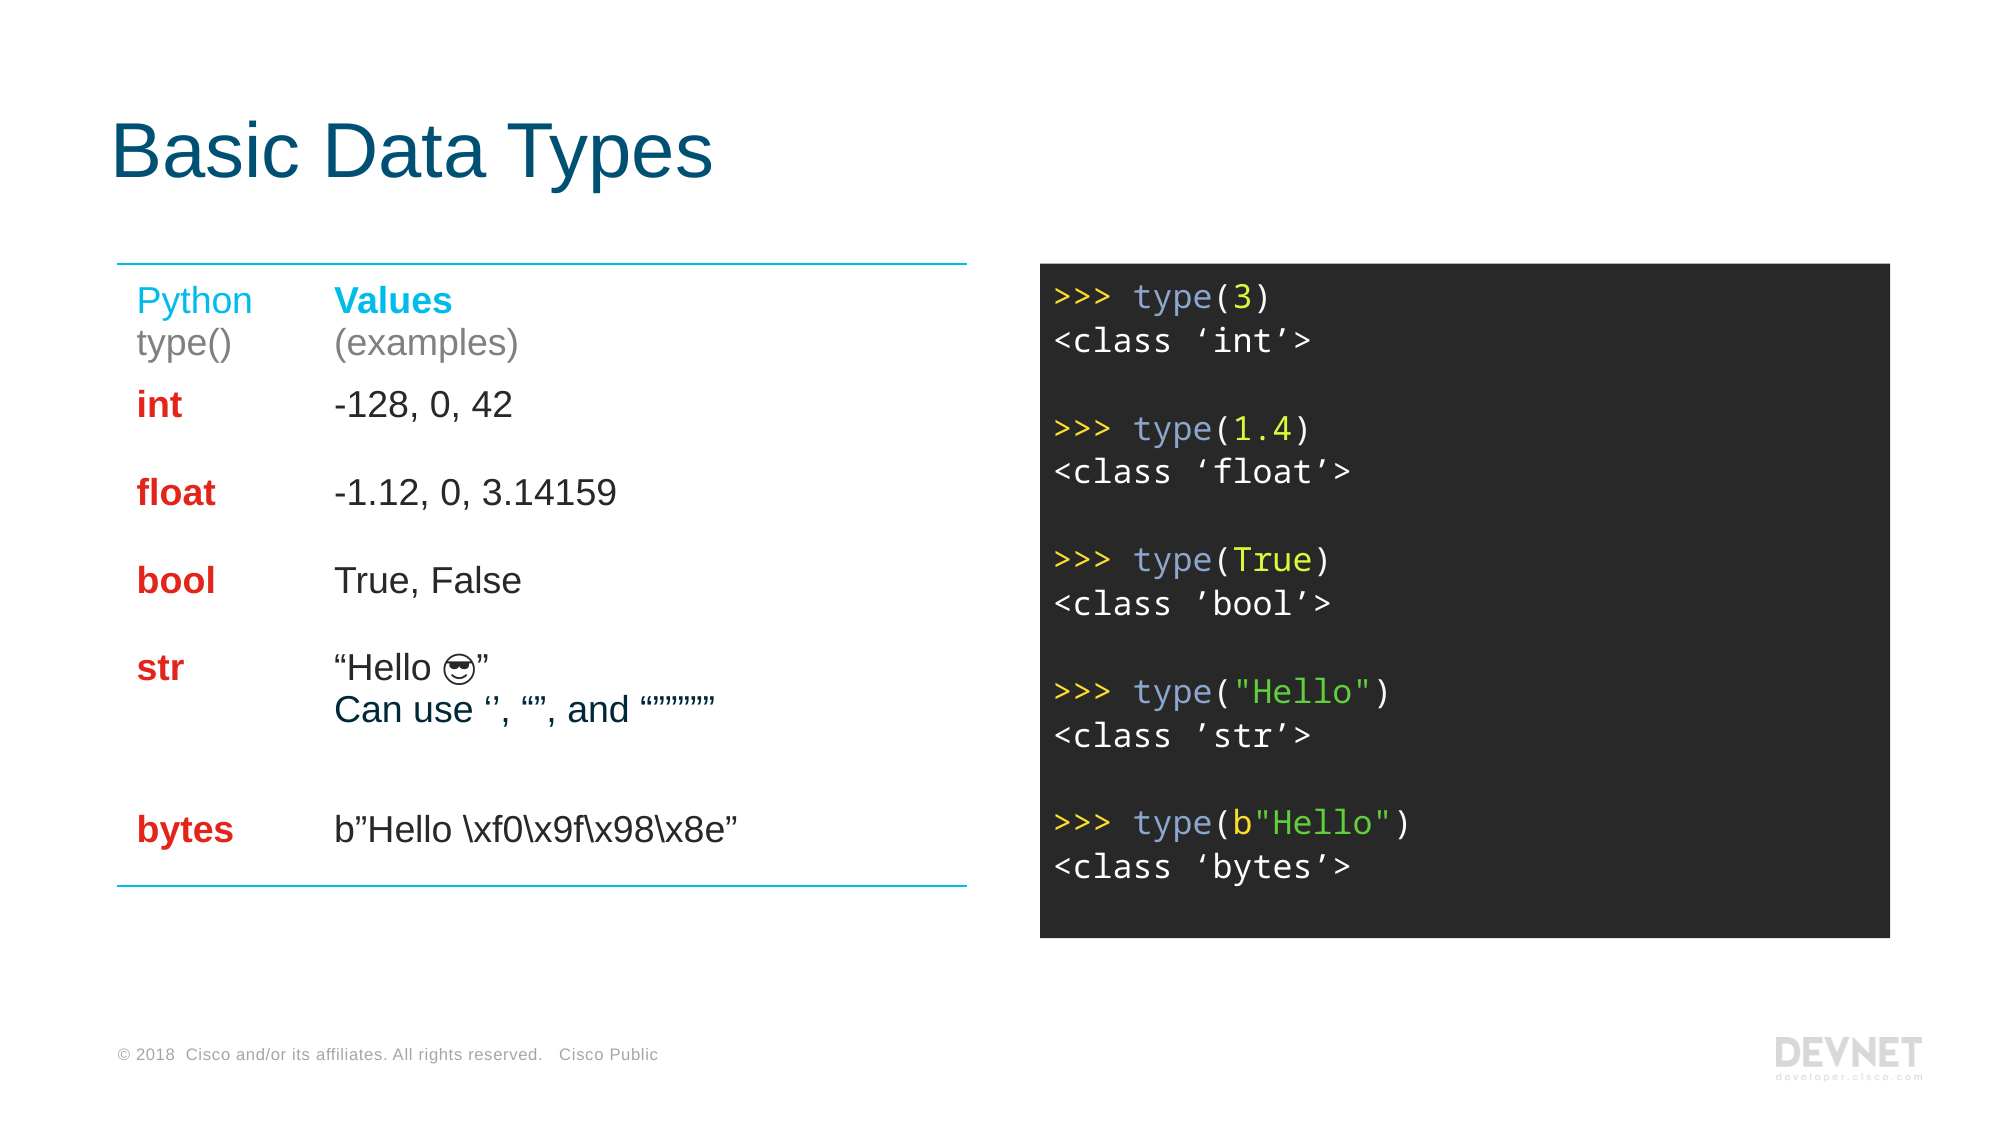

# Basic Data Types
| Python type() | Values (examples) |
| --- | --- |
| int | -128, 0, 42 |
| float | -1.12, 0, 3.14159 |
| bool | True, False |
| str | “Hello 😎” Can use ‘’, “”, and “””””” |
| bytes | b”Hello \xf0\x9f\x98\x8e” |
>>> type(3)
<class ‘int’>

>>> type(1.4)
<class ‘float’>

>>> type(True)
<class ’bool’>

>>> type("Hello")
<class ’str’>

>>> type(b"Hello")
<class ‘bytes’>